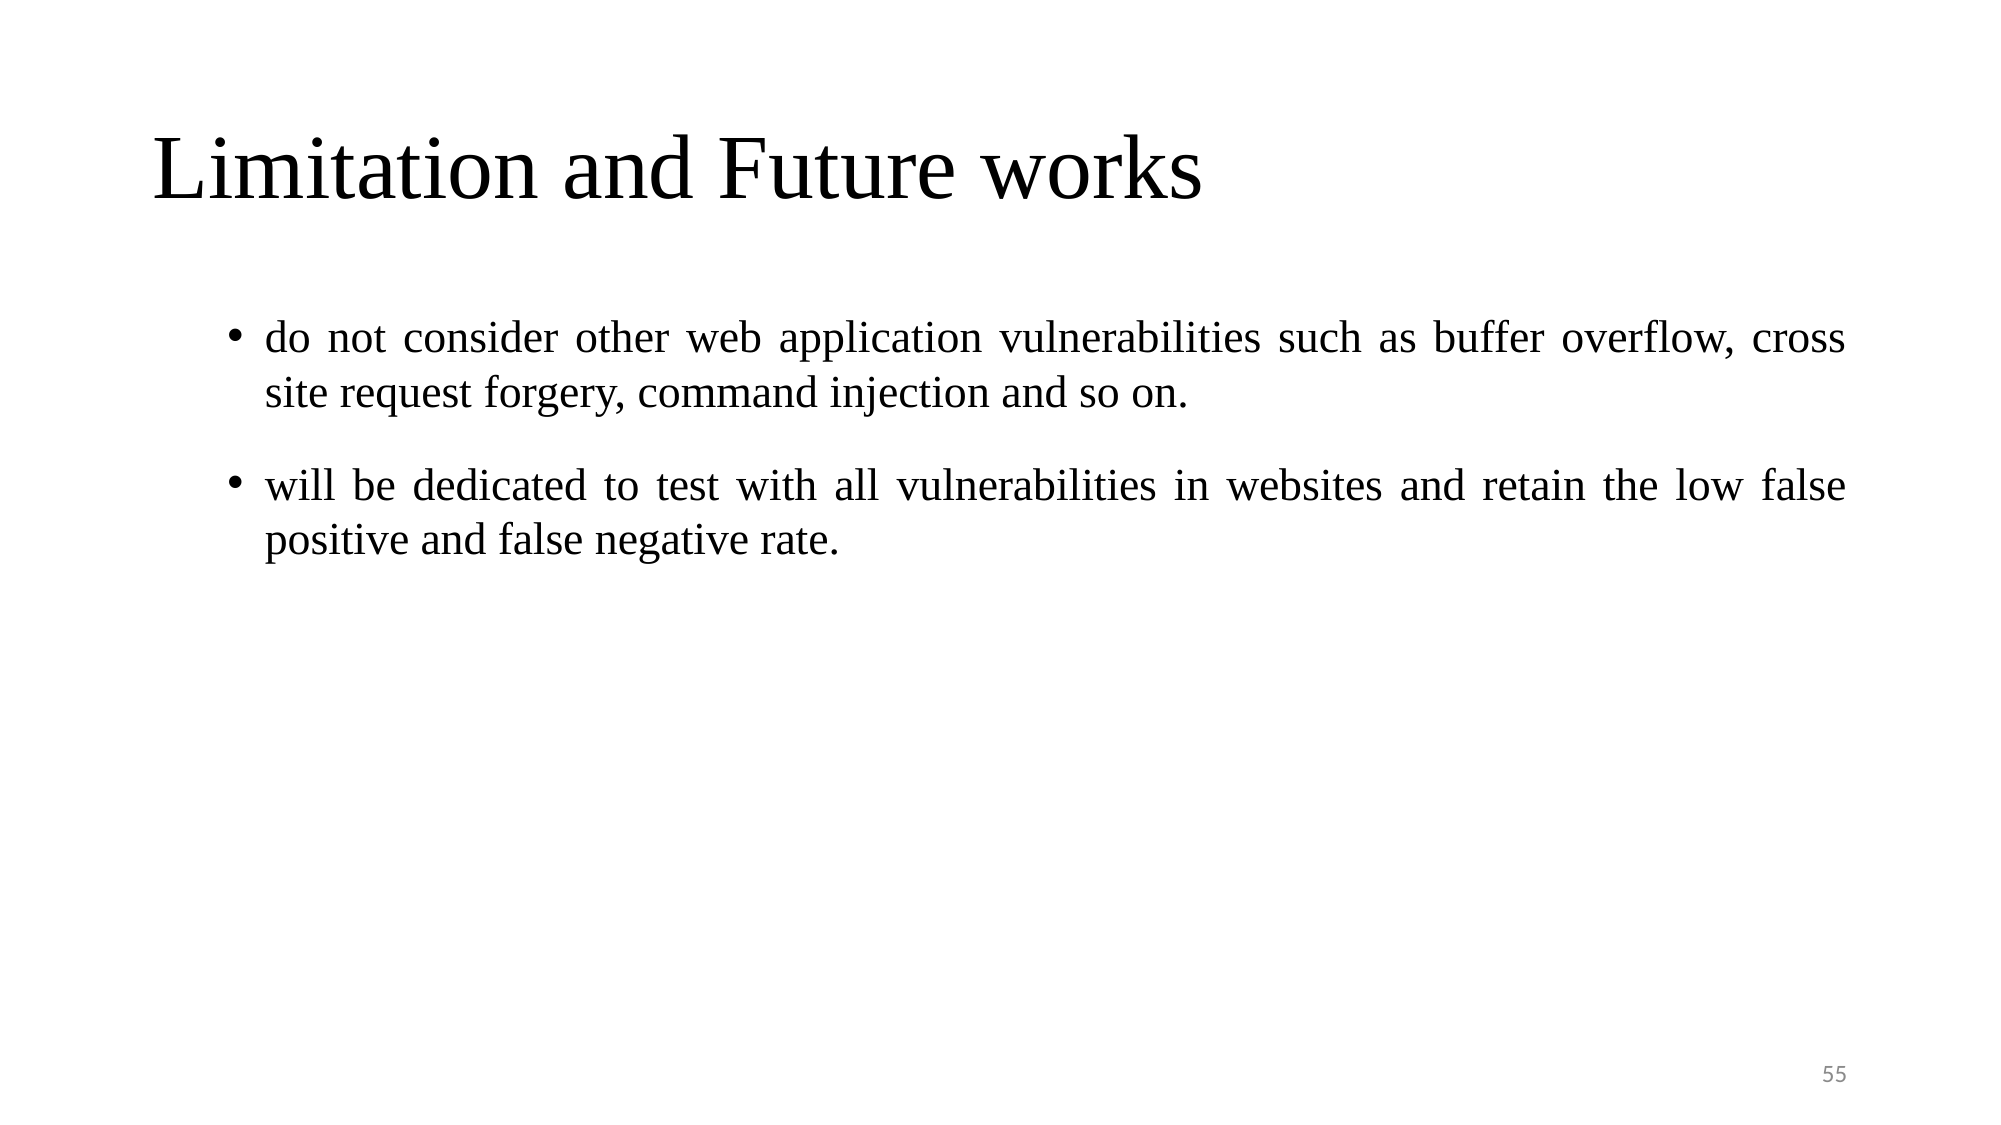

# Limitation and Future works
do not consider other web application vulnerabilities such as buffer overflow, cross site request forgery, command injection and so on.
will be dedicated to test with all vulnerabilities in websites and retain the low false positive and false negative rate.

55